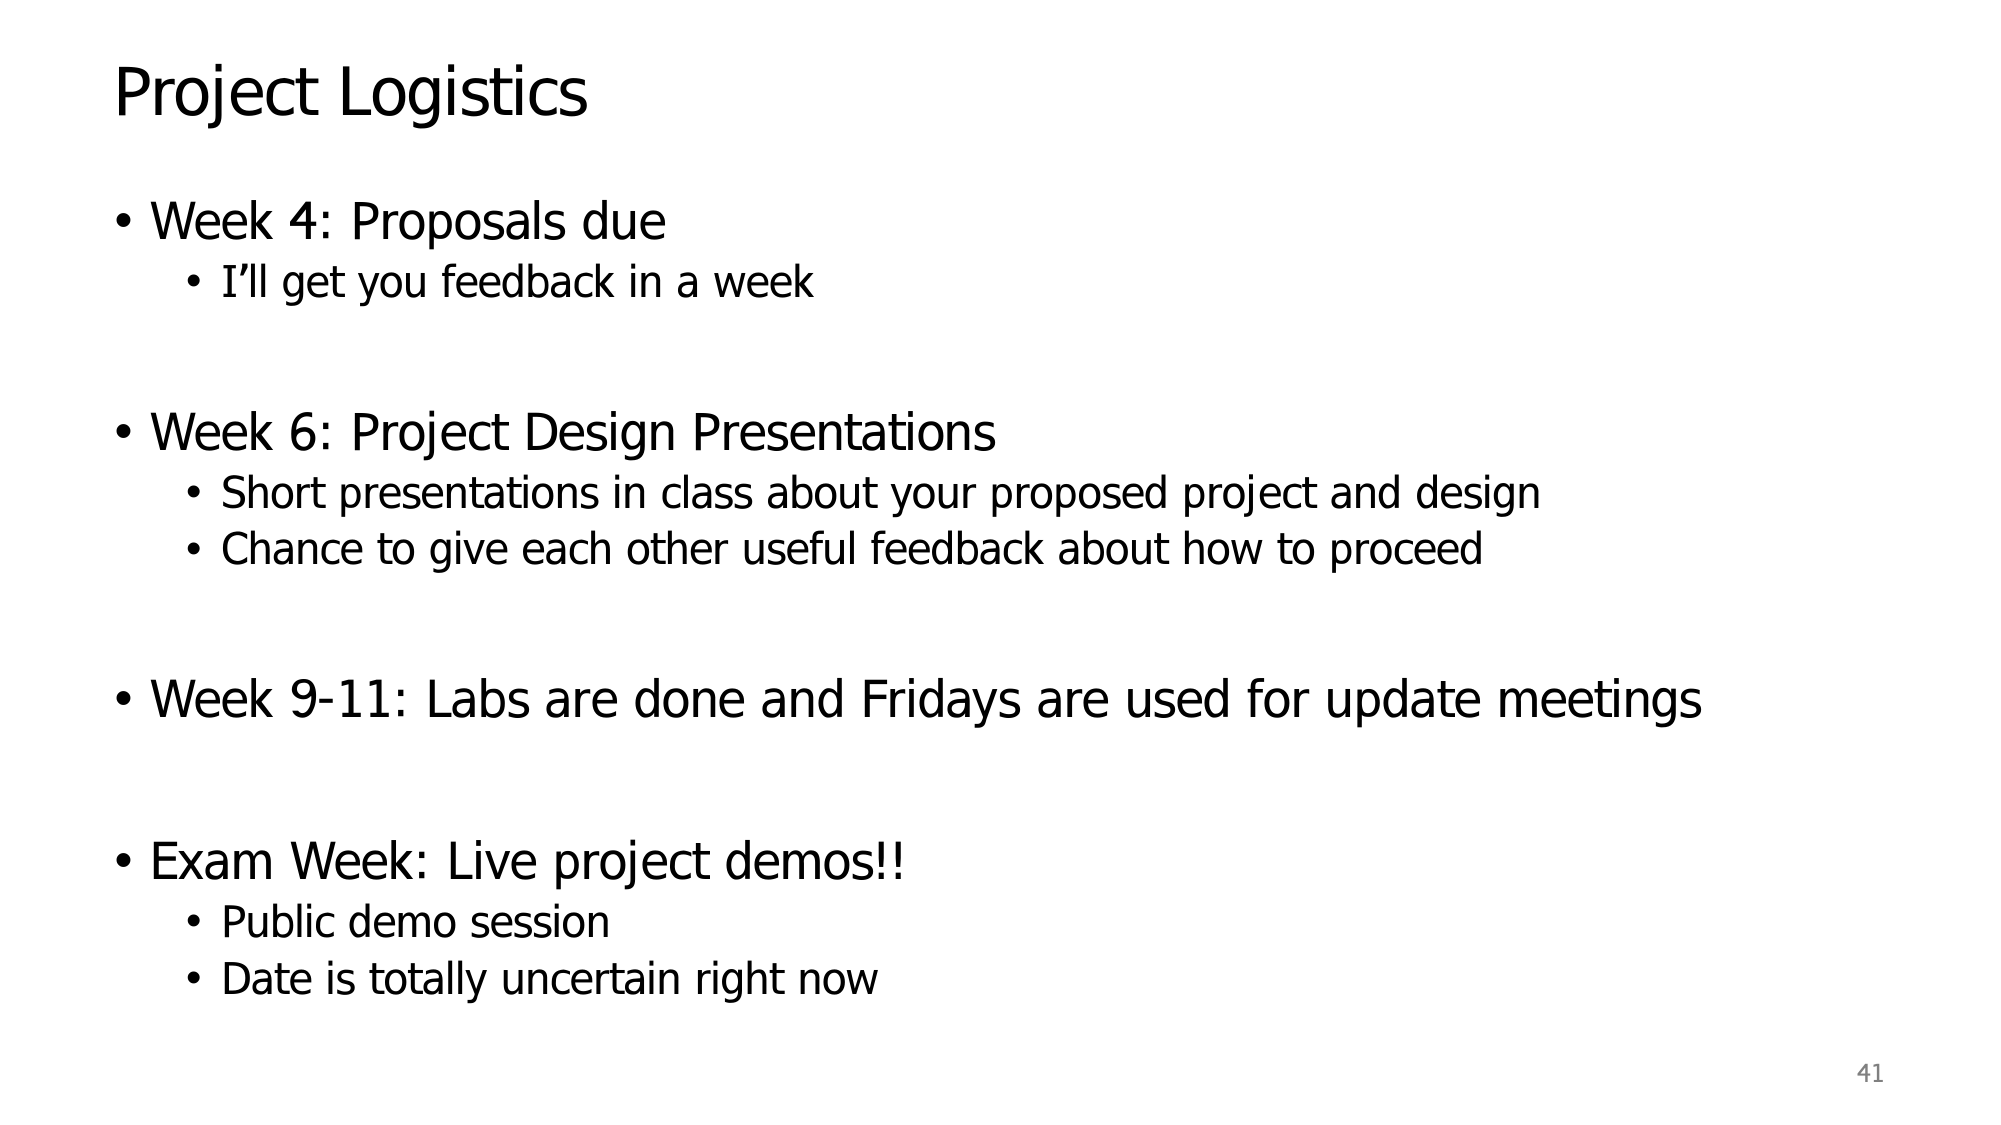

# Project Logistics
Week 4: Proposals due
I’ll get you feedback in a week

Week 6: Project Design Presentations
Short presentations in class about your proposed project and design
Chance to give each other useful feedback about how to proceed

Week 9-11: Labs are done and Fridays are used for update meetings

Exam Week: Live project demos!!
Public demo session
Date is totally uncertain right now
41